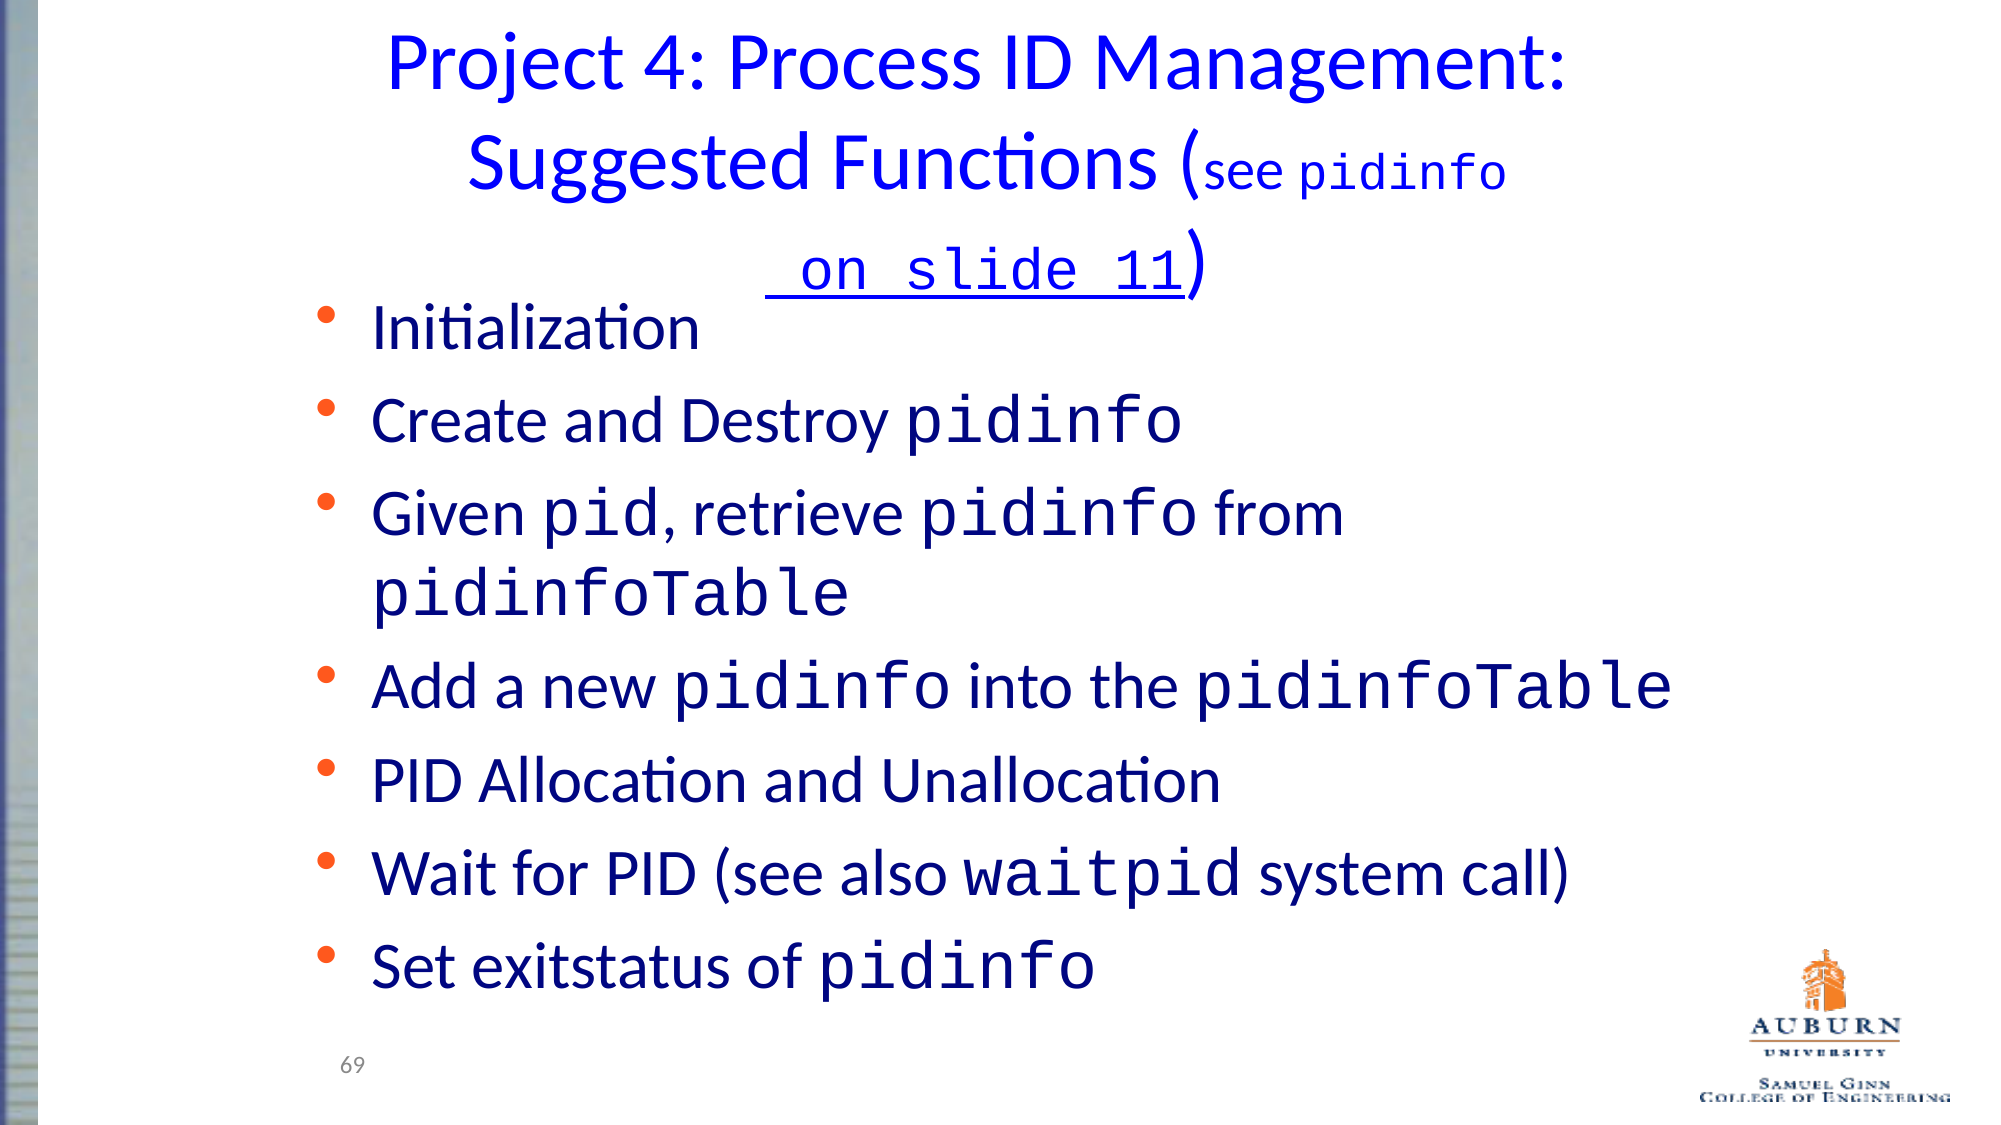

Project 4: Process ID Management:
Suggested Functions (see pidinfo on slide 11)
Initialization
Create and Destroy pidinfo
Given pid, retrieve pidinfo from pidinfoTable
Add a new pidinfo into the pidinfoTable
PID Allocation and Unallocation
Wait for PID (see also waitpid system call)
Set exitstatus of pidinfo
69